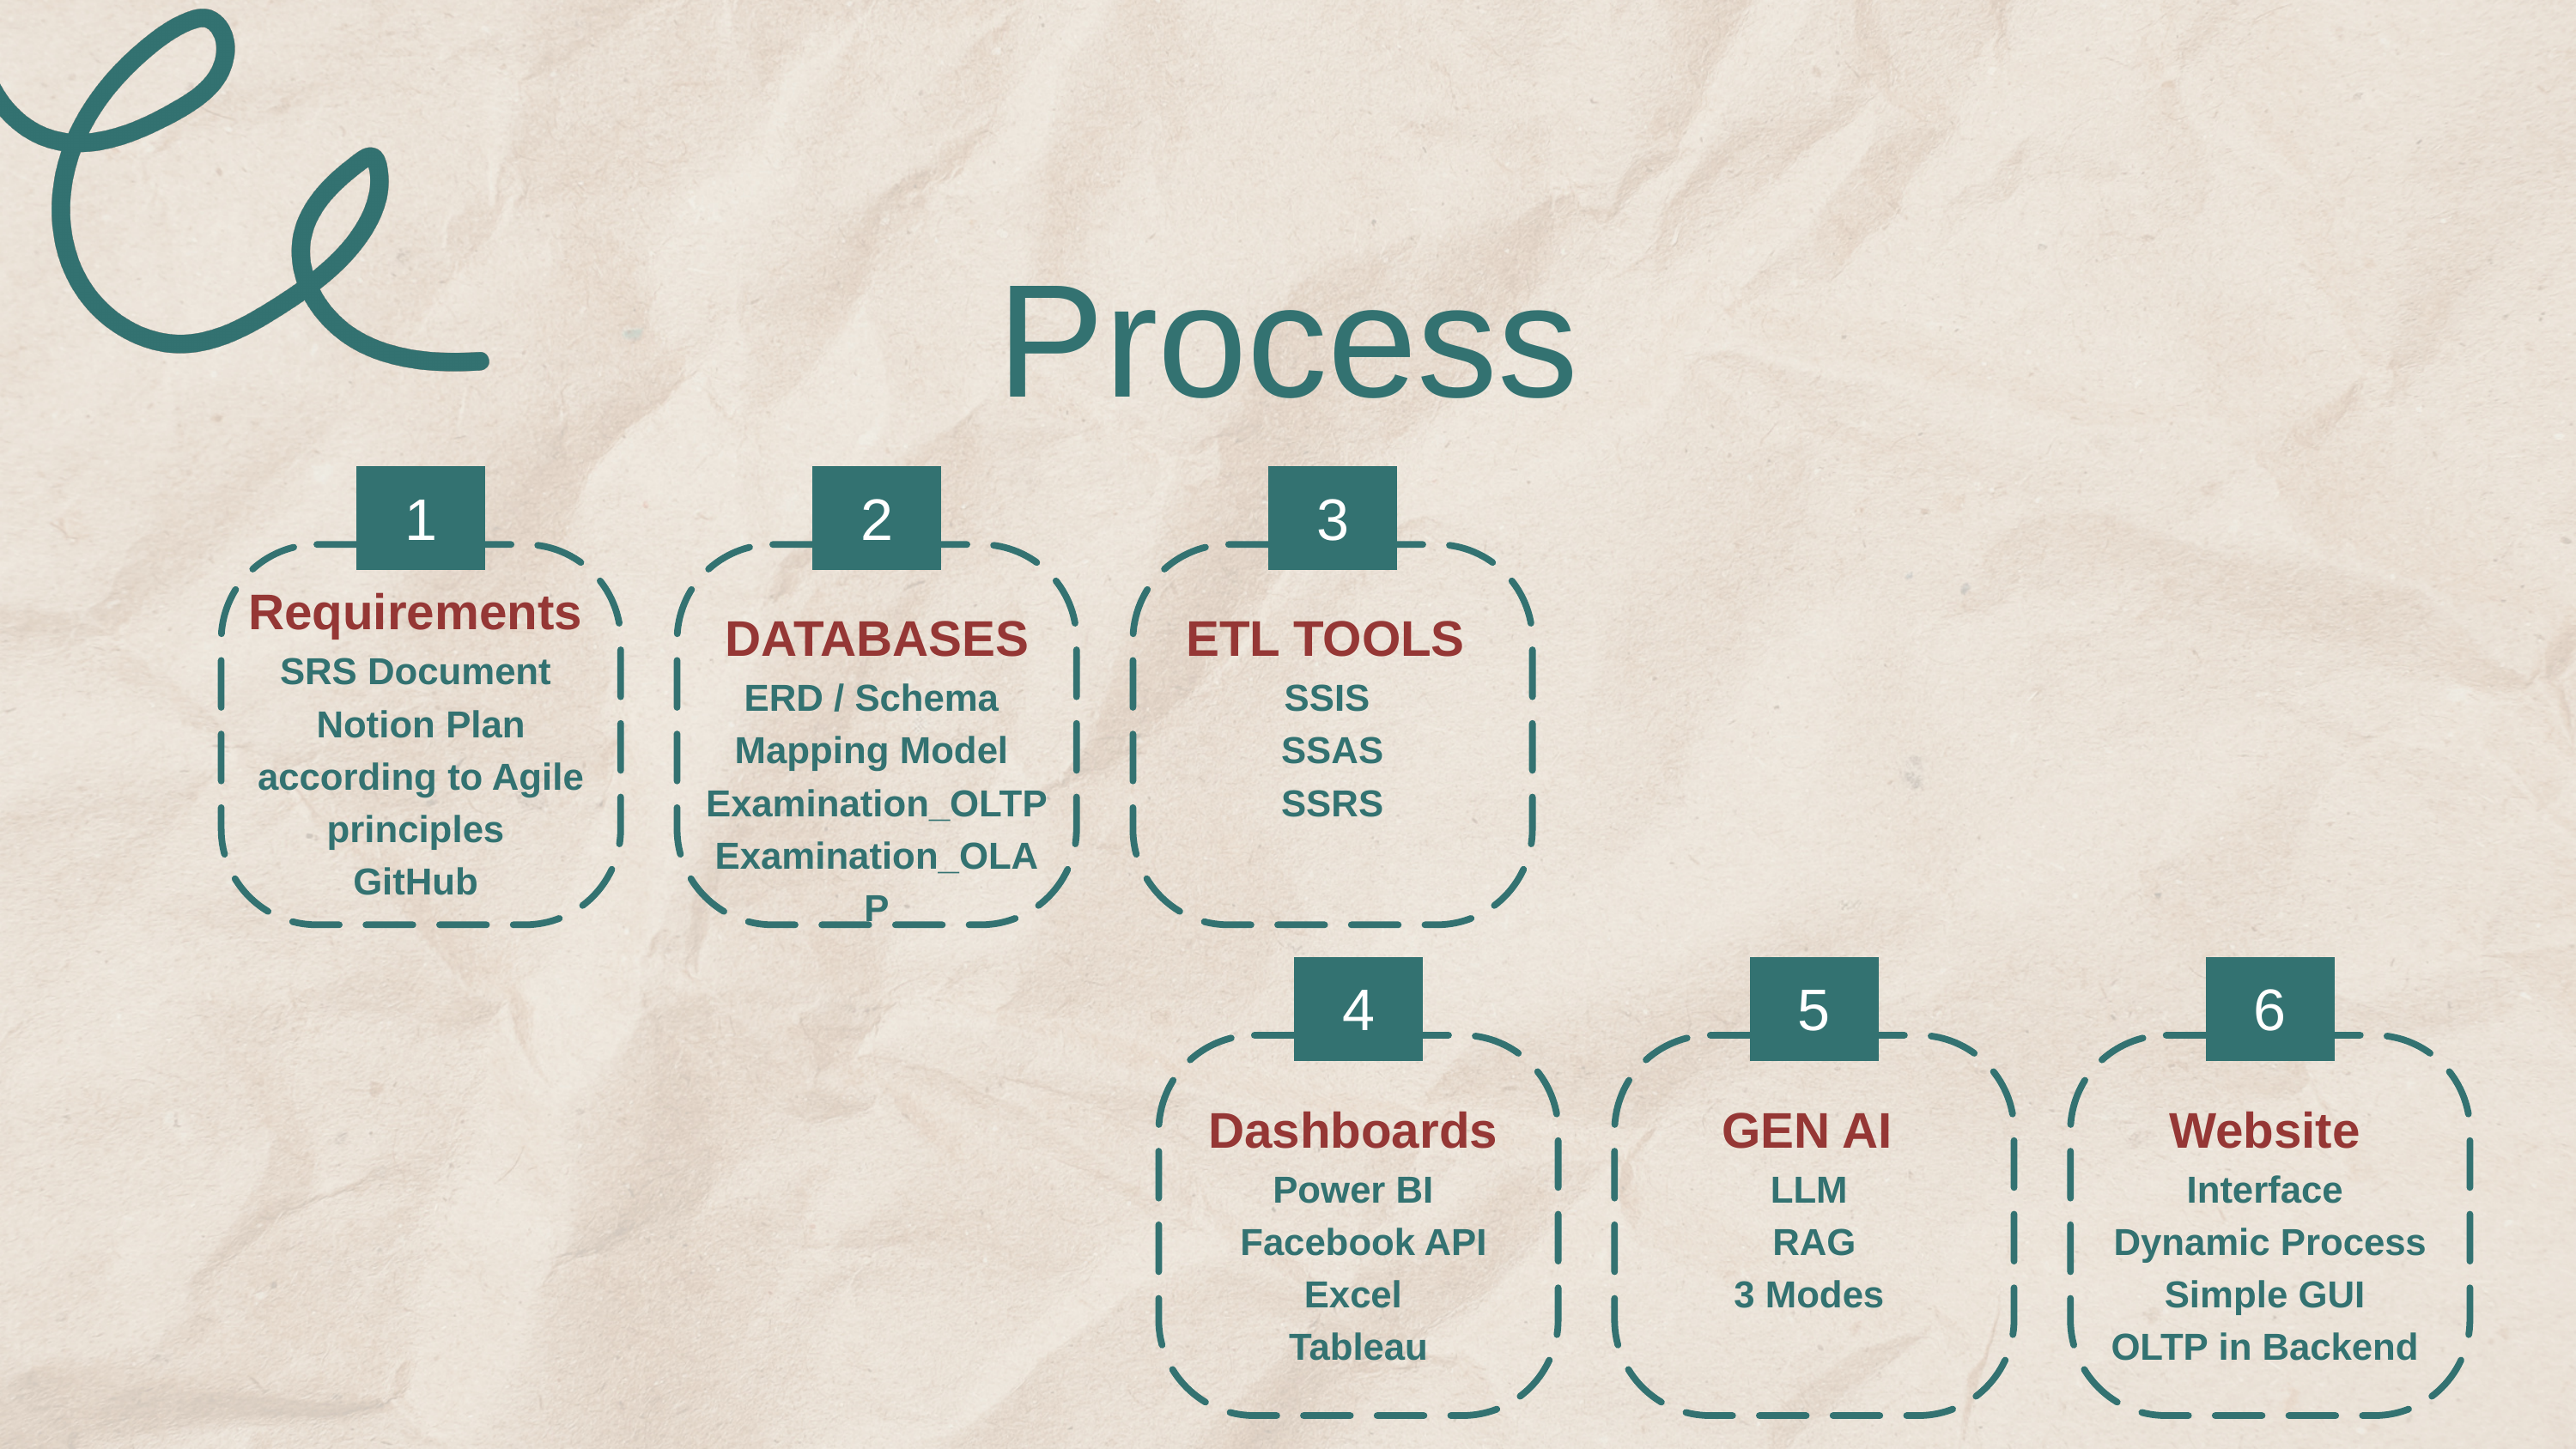

Process

1
2
3

Requirements
SRS Document
Notion Plan according to Agile principles
GitHub
DATABASES
ERD / Schema
Mapping Model
Examination_OLTP
Examination_OLAP
ETL TOOLS
SSIS
SSAS
SSRS

4
5
6

Dashboards
Power BI
 Facebook API
Excel
Tableau
GEN AI
LLM
RAG
3 Modes
Website
Interface
Dynamic Process
Simple GUI
OLTP in Backend